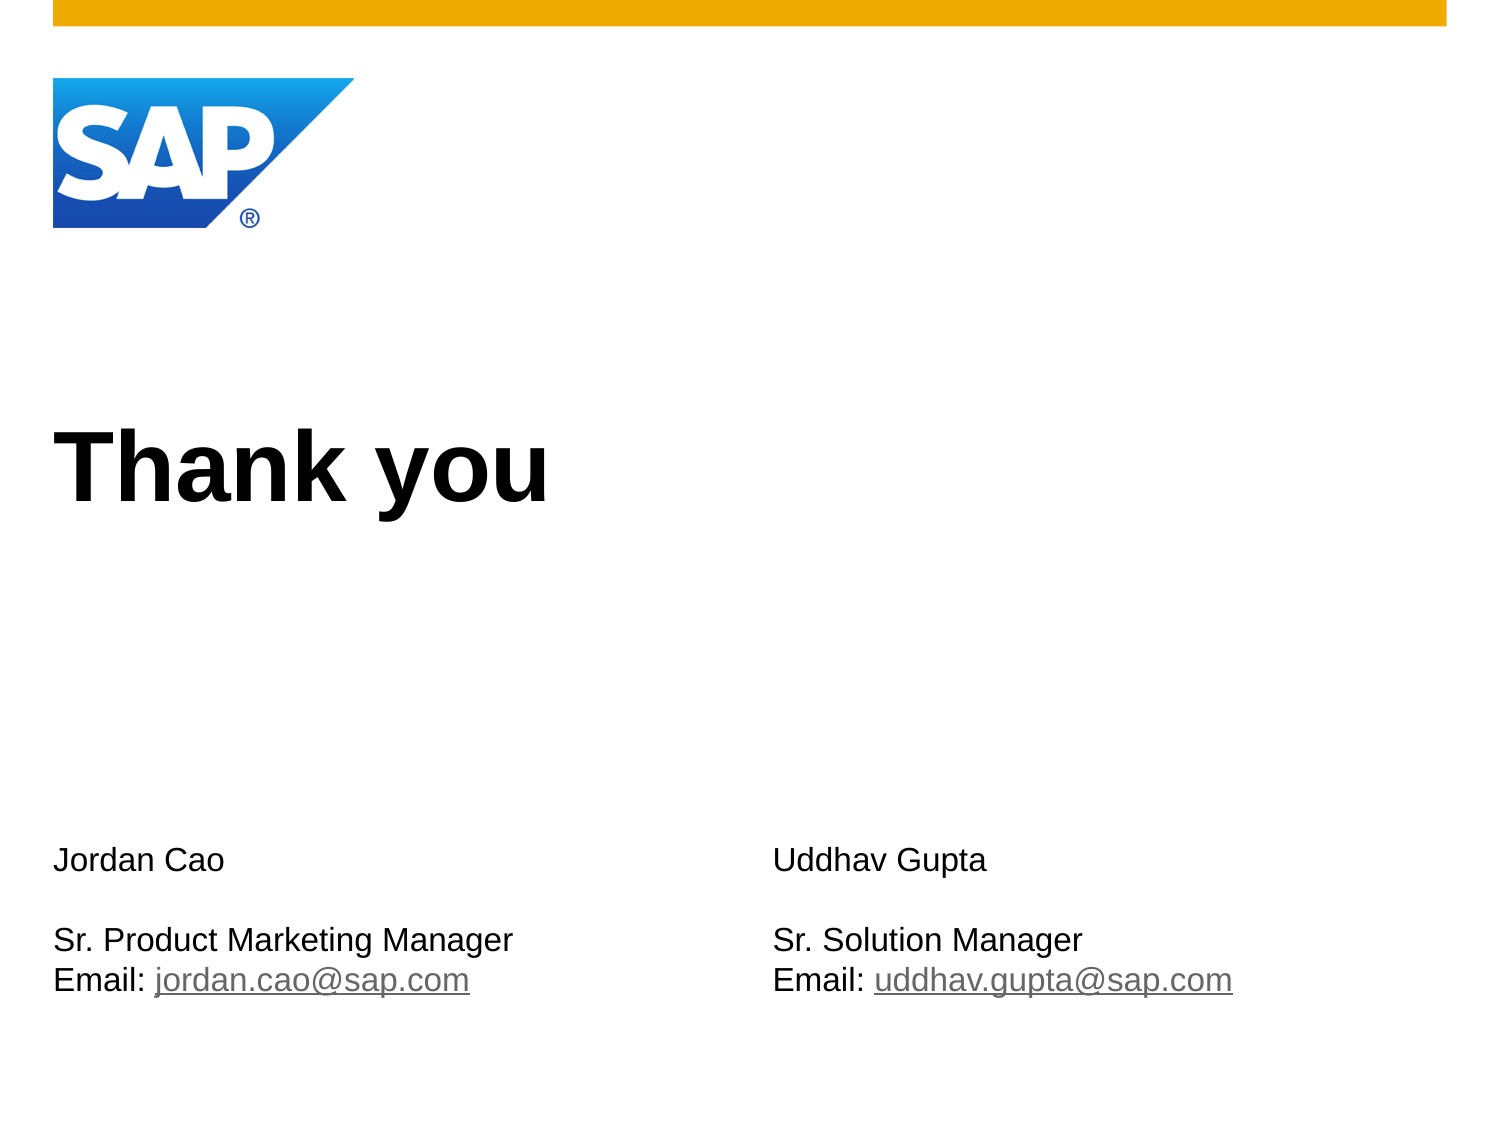

# Thank you
Jordan Cao

Sr. Product Marketing Manager
Email: jordan.cao@sap.com
Uddhav Gupta

Sr. Solution Manager
Email: uddhav.gupta@sap.com